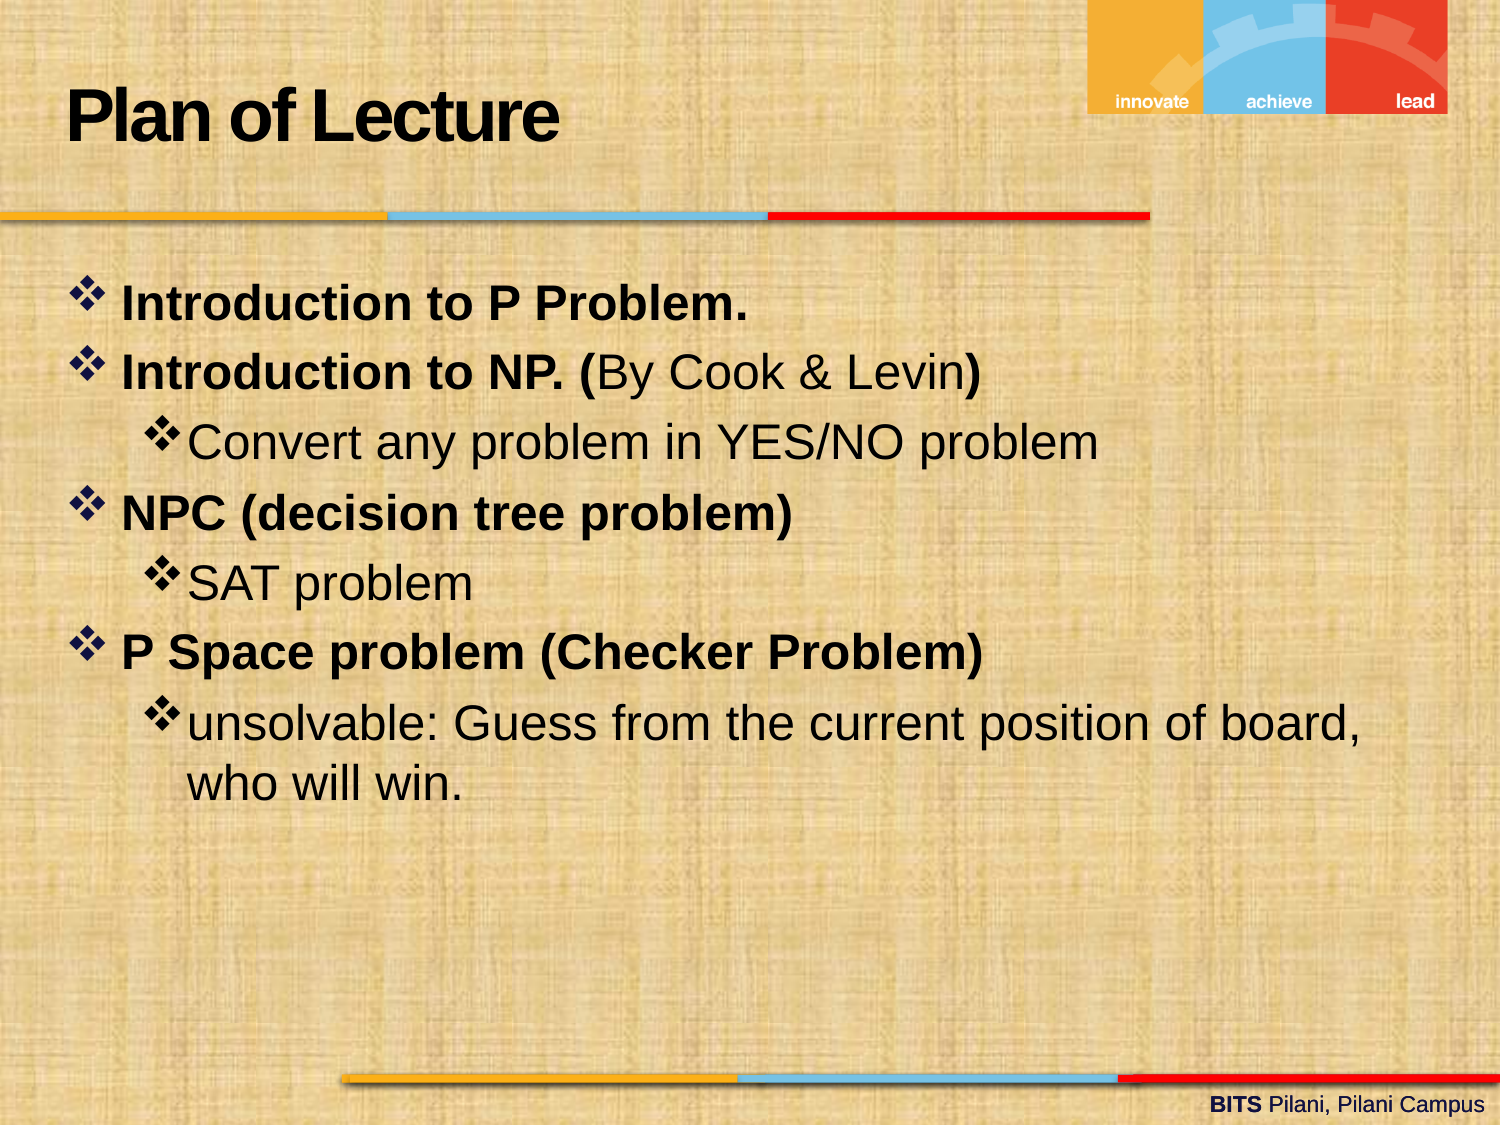

Plan of Lecture
Introduction to P Problem.
Introduction to NP. (By Cook & Levin)
Convert any problem in YES/NO problem
NPC (decision tree problem)
SAT problem
P Space problem (Checker Problem)
unsolvable: Guess from the current position of board, who will win.